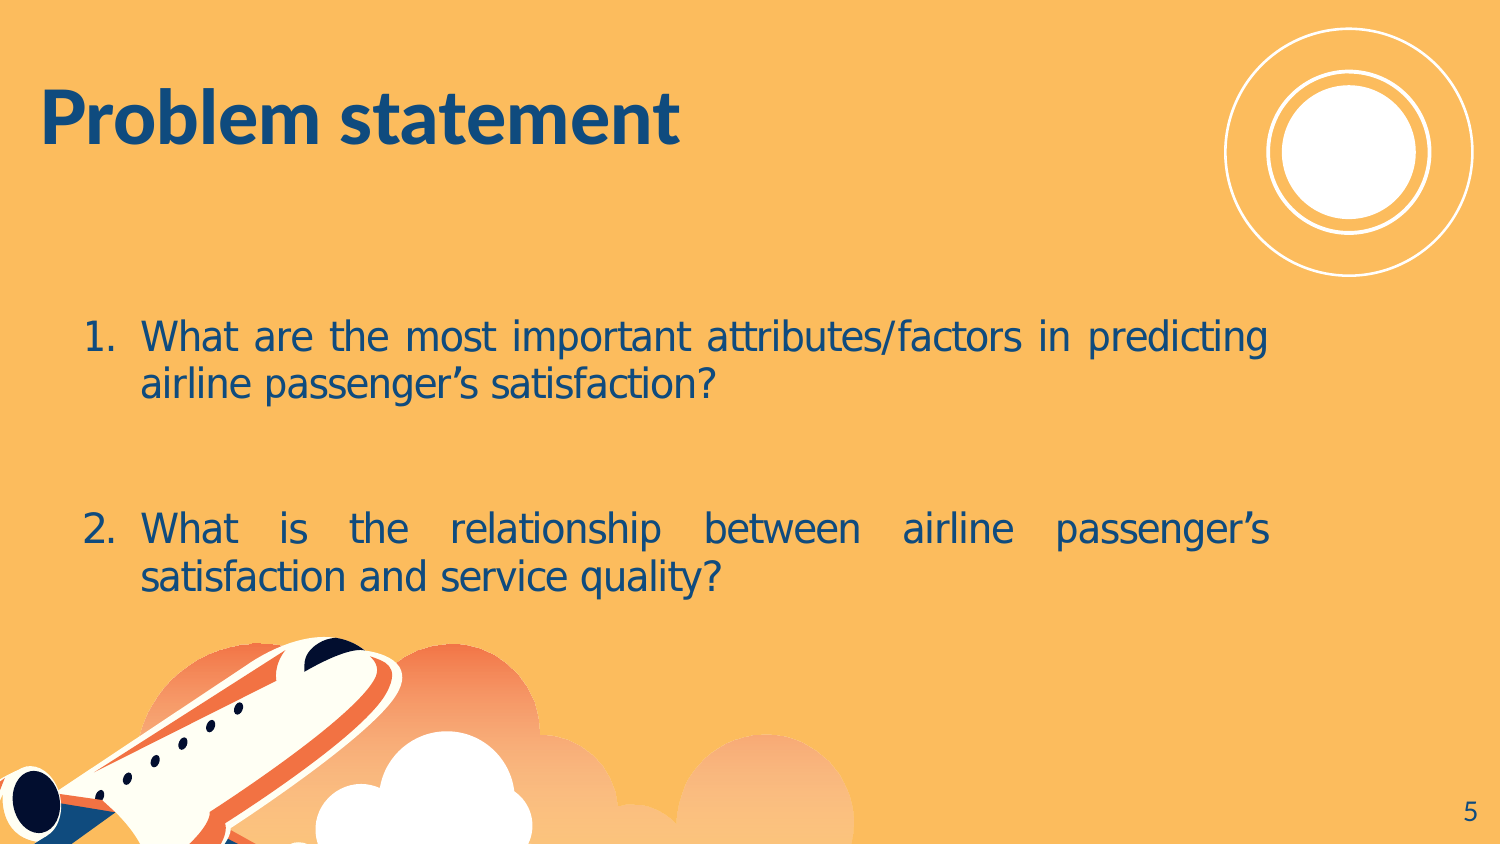

# Problem statement
What are the most important attributes/factors in predicting airline passenger’s satisfaction?

What is the relationship between airline passenger’s satisfaction and service quality?

5